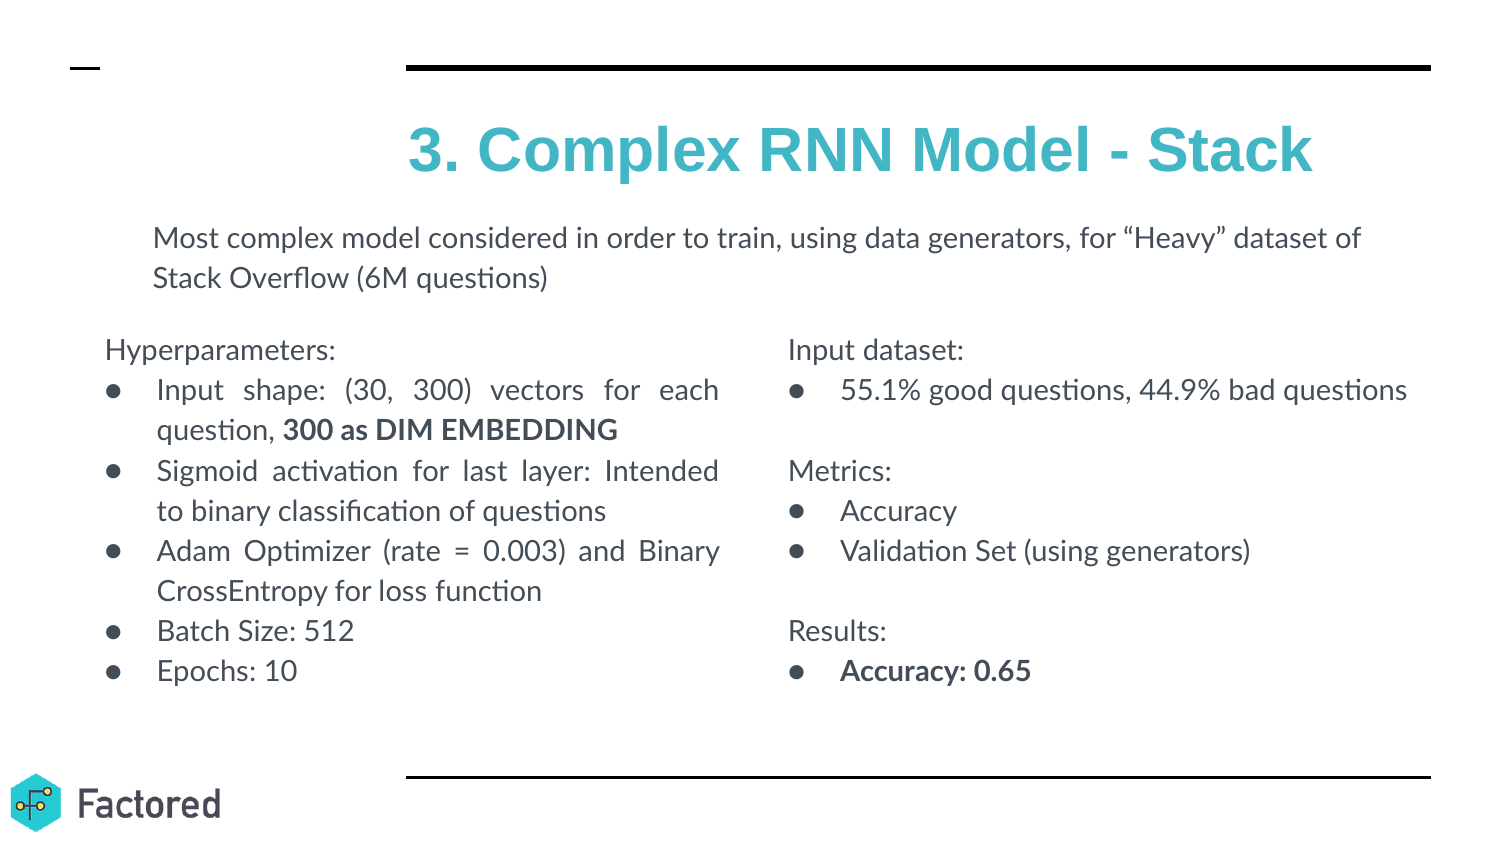

# 3. Complex RNN Model - Stack
Most complex model considered in order to train, using data generators, for “Heavy” dataset of Stack Overflow (6M questions)
Hyperparameters:
Input shape: (30, 300) vectors for each question, 300 as DIM EMBEDDING
Sigmoid activation for last layer: Intended to binary classification of questions
Adam Optimizer (rate = 0.003) and Binary CrossEntropy for loss function
Batch Size: 512
Epochs: 10

Input dataset:
55.1% good questions, 44.9% bad questions

Metrics:
Accuracy
Validation Set (using generators)

Results:
Accuracy: 0.65